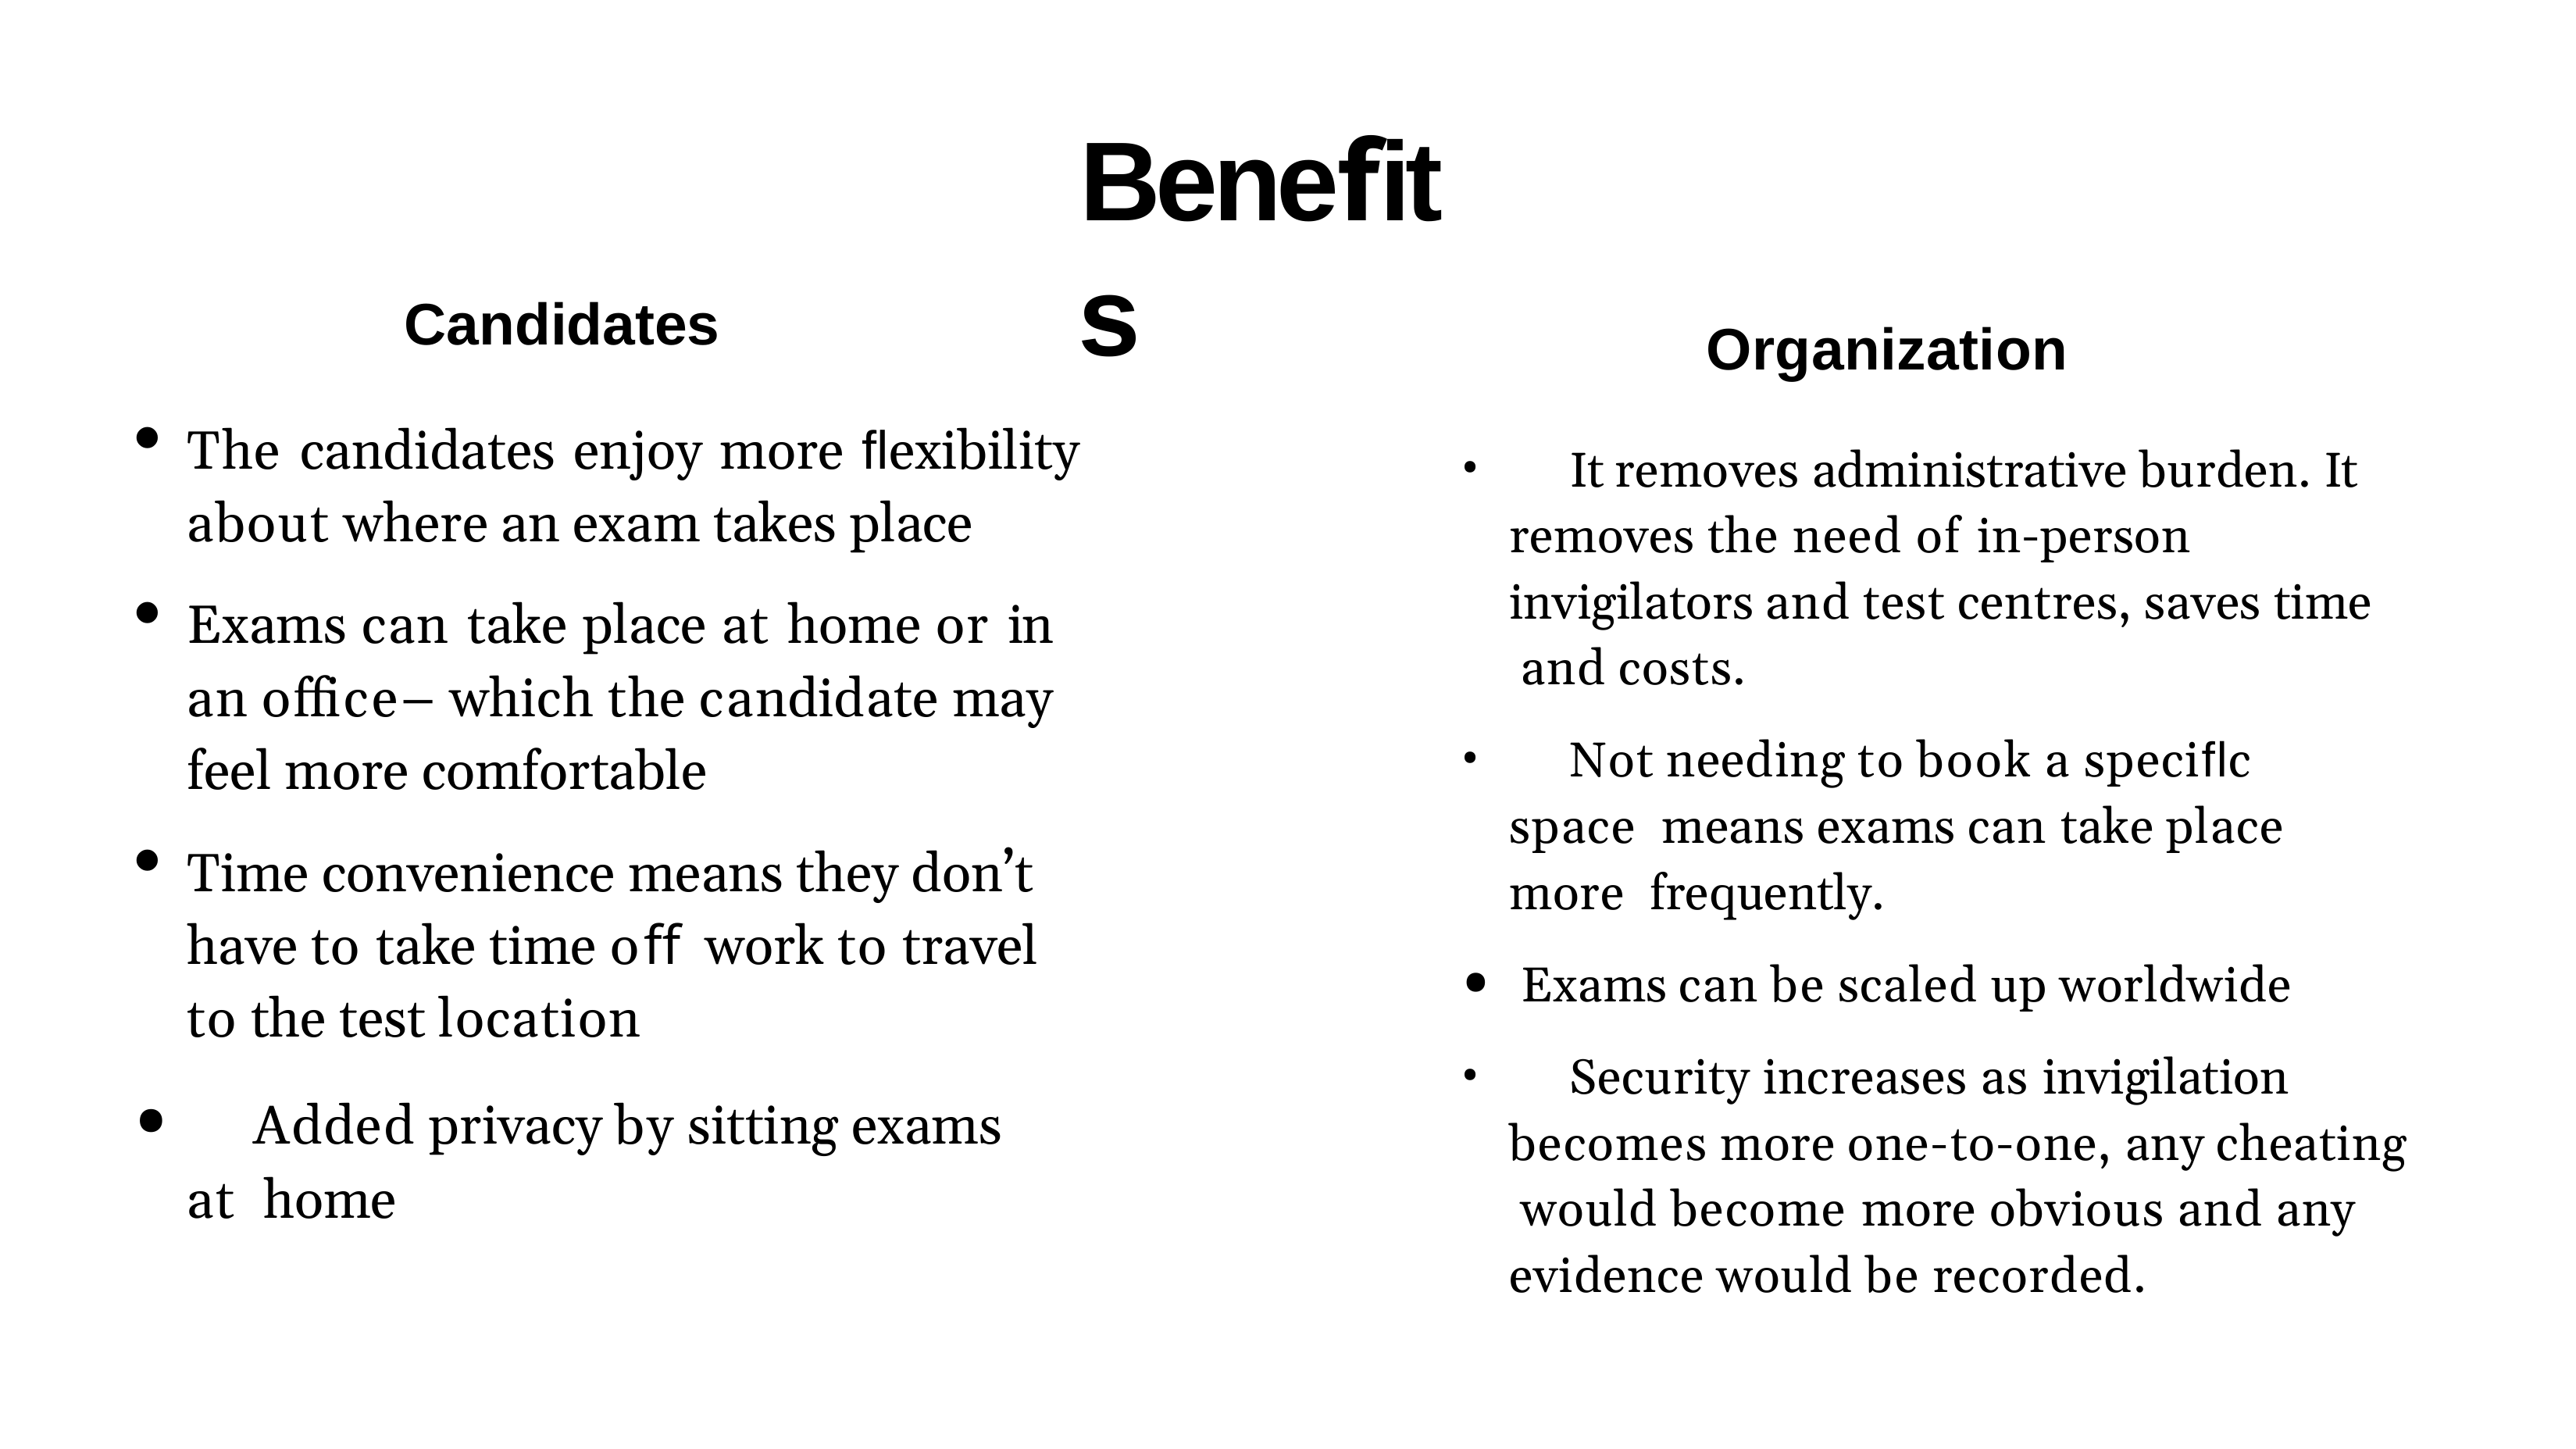

# Benefits
Candidates
The candidates enjoy more ﬂexibility  about where an exam takes place
Exams can take place at home or in  an office– which the candidate may  feel more comfortable
Time convenience means they don’t  have to take time oﬀ work to travel  to the test location
	Added privacy by sitting exams at  home
Organization
	It removes administrative burden. It  removes the need of in-person  invigilators and test centres, saves time  and costs.
	Not needing to book a speciflc space  means exams can take place more  frequently.
Exams can be scaled up worldwide
	Security increases as invigilation  becomes more one-to-one, any cheating  would become more obvious and any  evidence would be recorded.